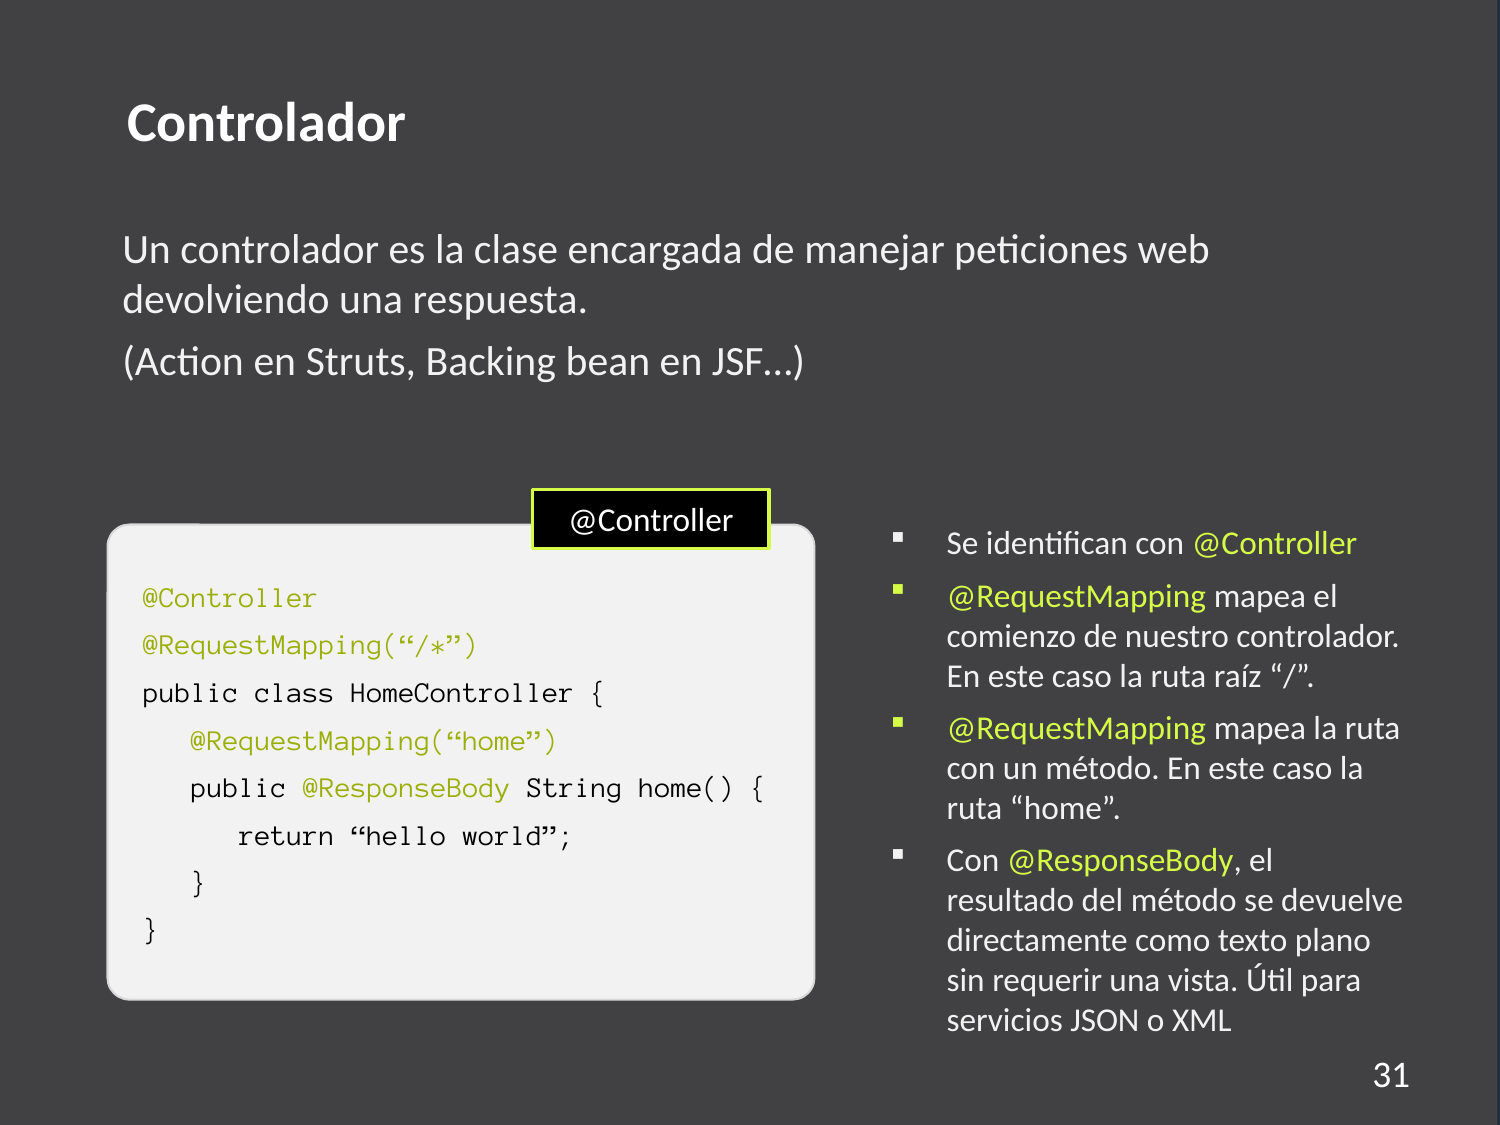

Controlador
Un controlador es la clase encargada de manejar peticiones web devolviendo una respuesta.
(Action en Struts, Backing bean en JSF…)

Se identifican con @Controller
@RequestMapping mapea el comienzo de nuestro controlador. En este caso la ruta raíz “/”.
@RequestMapping mapea la ruta con un método. En este caso la ruta “home”.
Con @ResponseBody, el resultado del método se devuelve directamente como texto plano sin requerir una vista. Útil para servicios JSON o XML

@Controller
@Controller
@RequestMapping(“/*”)
public class HomeController {
   @RequestMapping(“home”)
   public @ResponseBody String home() {
      return “hello world”;
   }
}
31